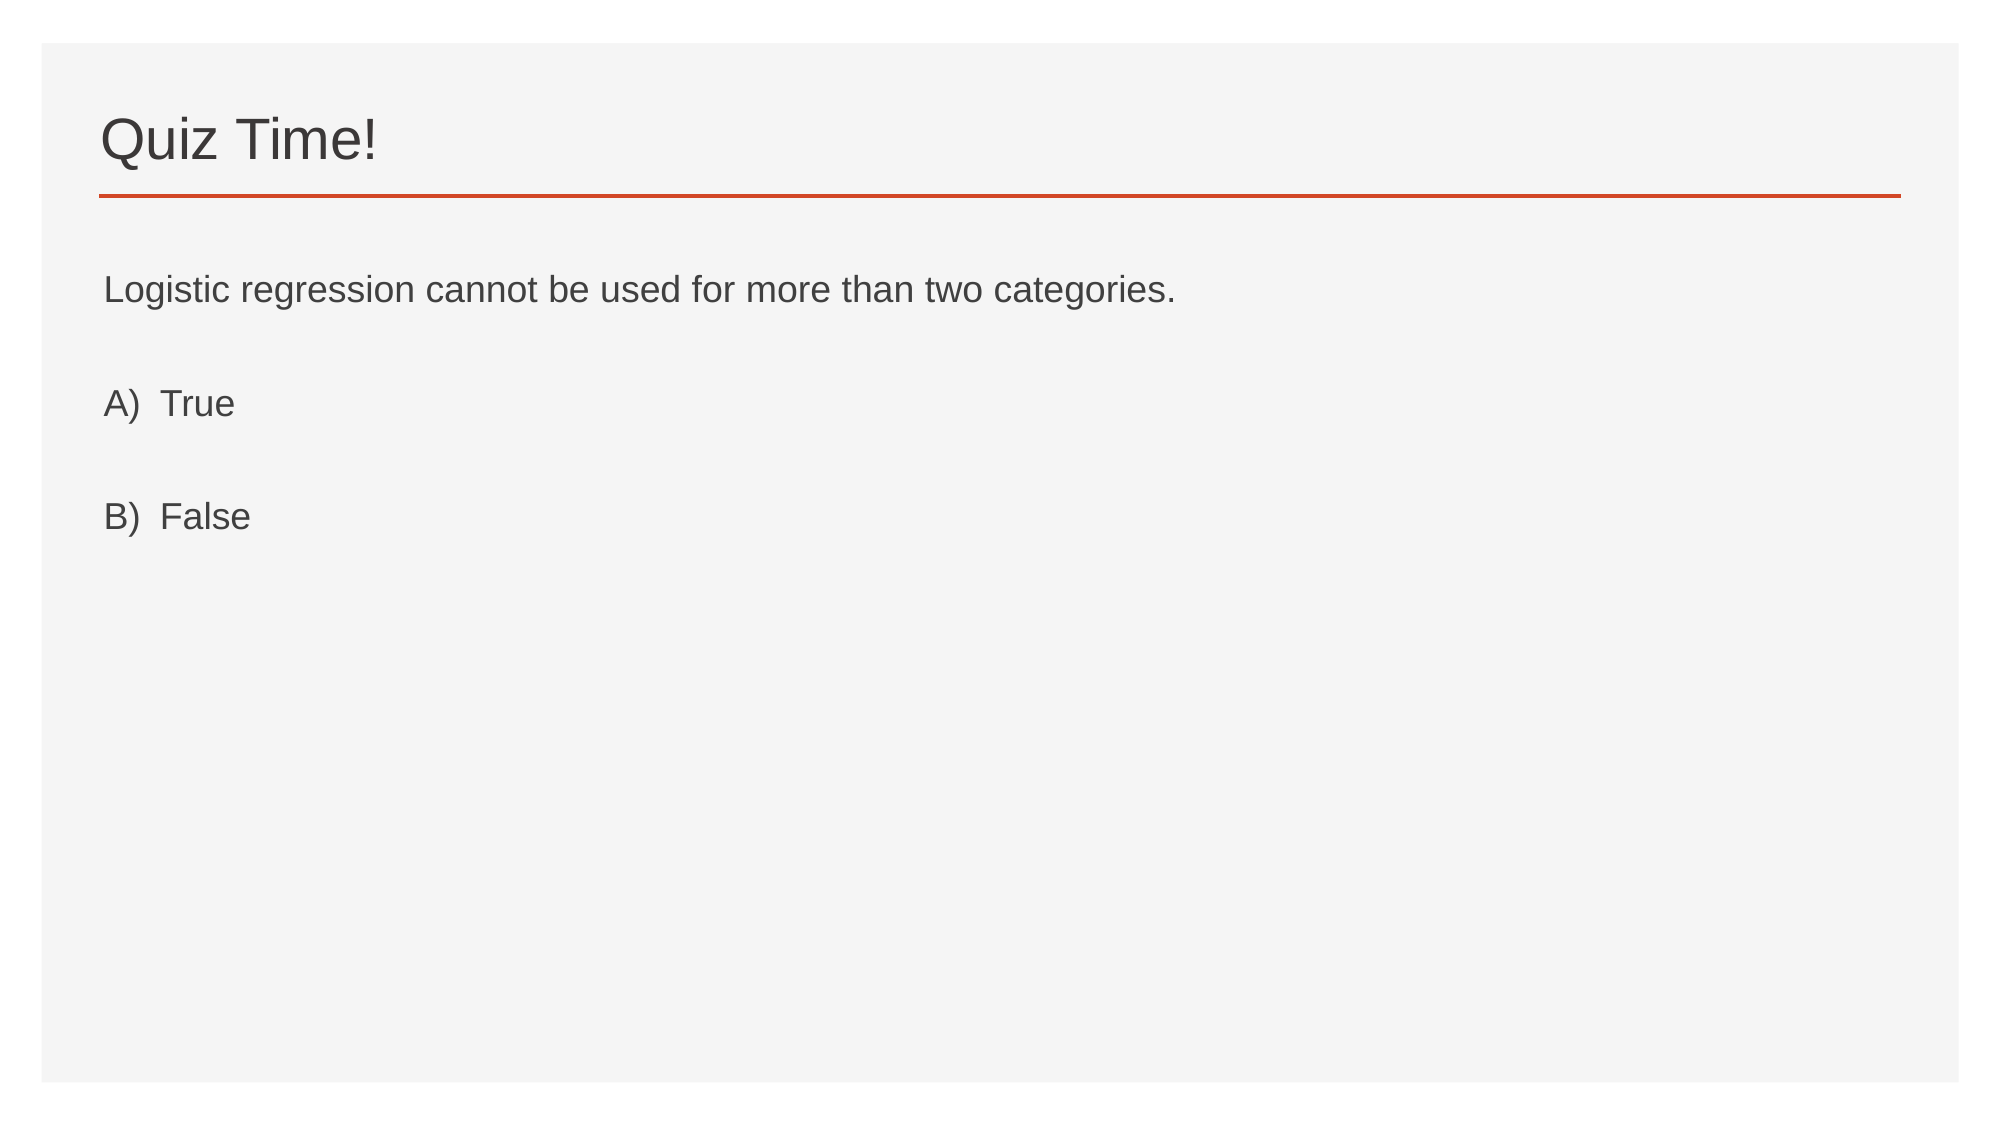

# Quiz Time!
Logistic regression cannot be used for more than two categories.
True
False